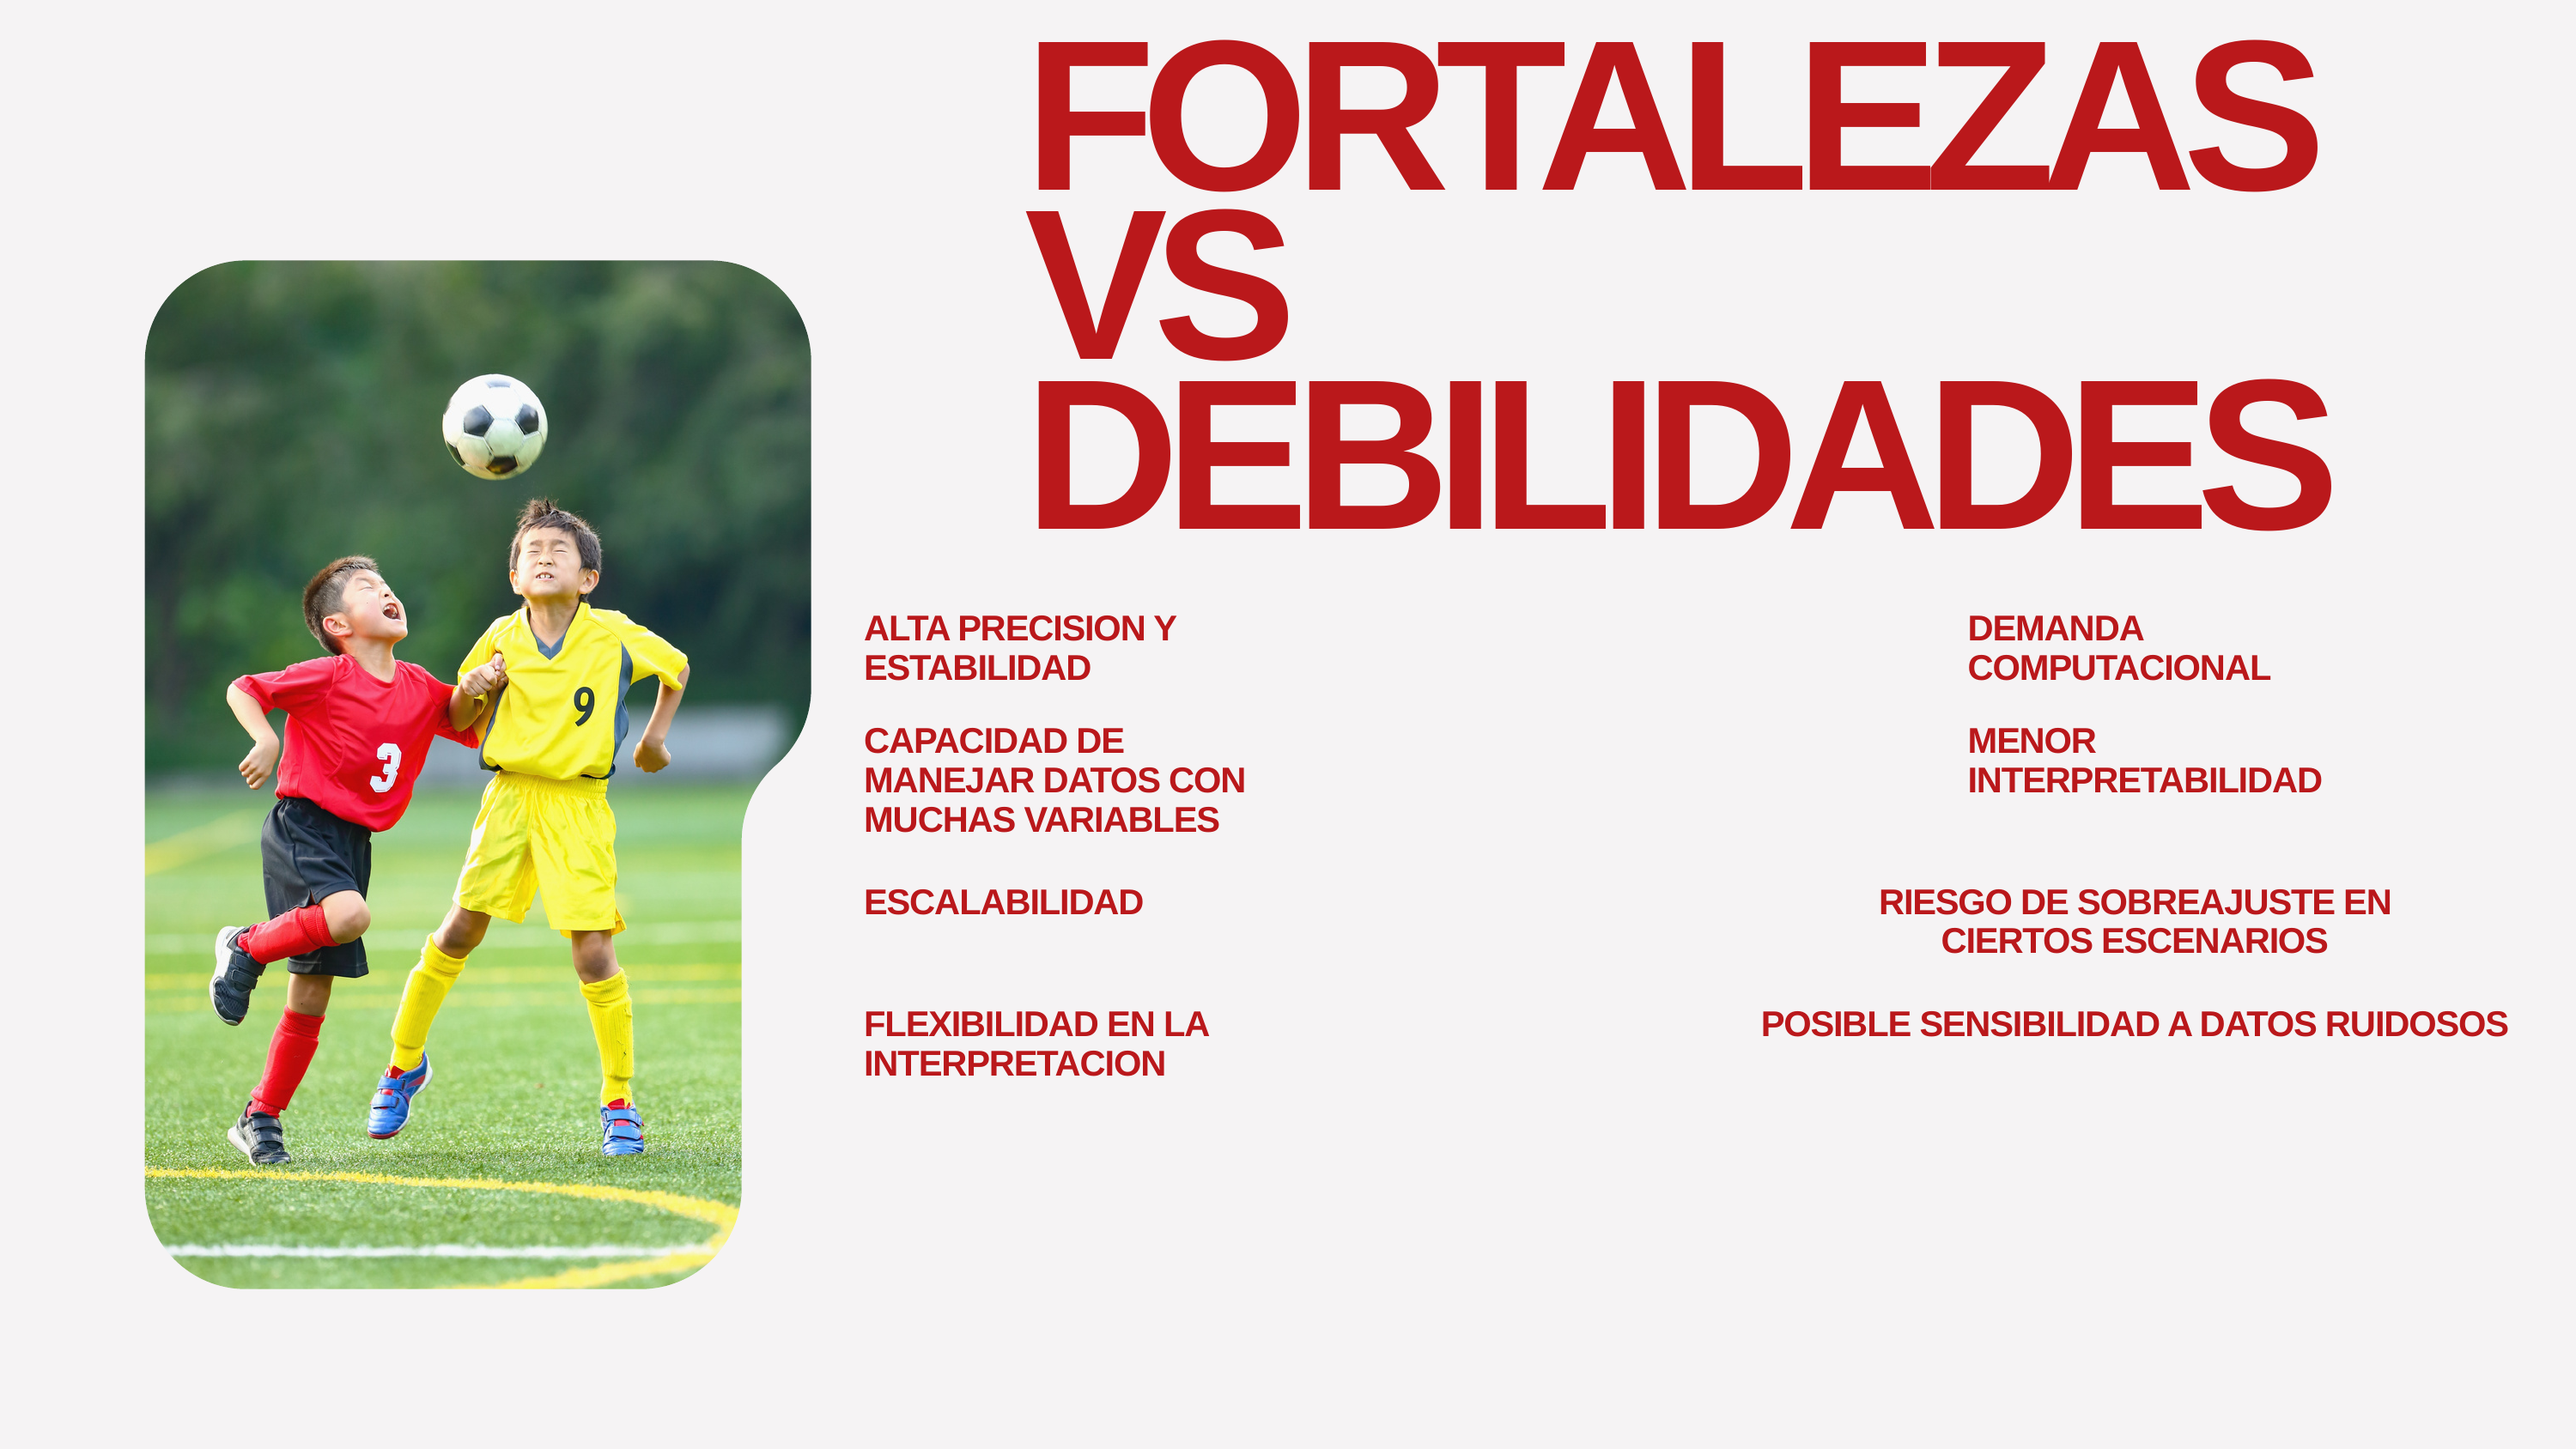

FORTALEZAS VS DEBILIDADES

ALTA PRECISION Y ESTABILIDAD
DEMANDA COMPUTACIONAL
CAPACIDAD DE MANEJAR DATOS CON MUCHAS VARIABLES

MENOR INTERPRETABILIDAD
ESCALABILIDAD
RIESGO DE SOBREAJUSTE EN CIERTOS ESCENARIOS
FLEXIBILIDAD EN LA INTERPRETACION
POSIBLE SENSIBILIDAD A DATOS RUIDOSOS